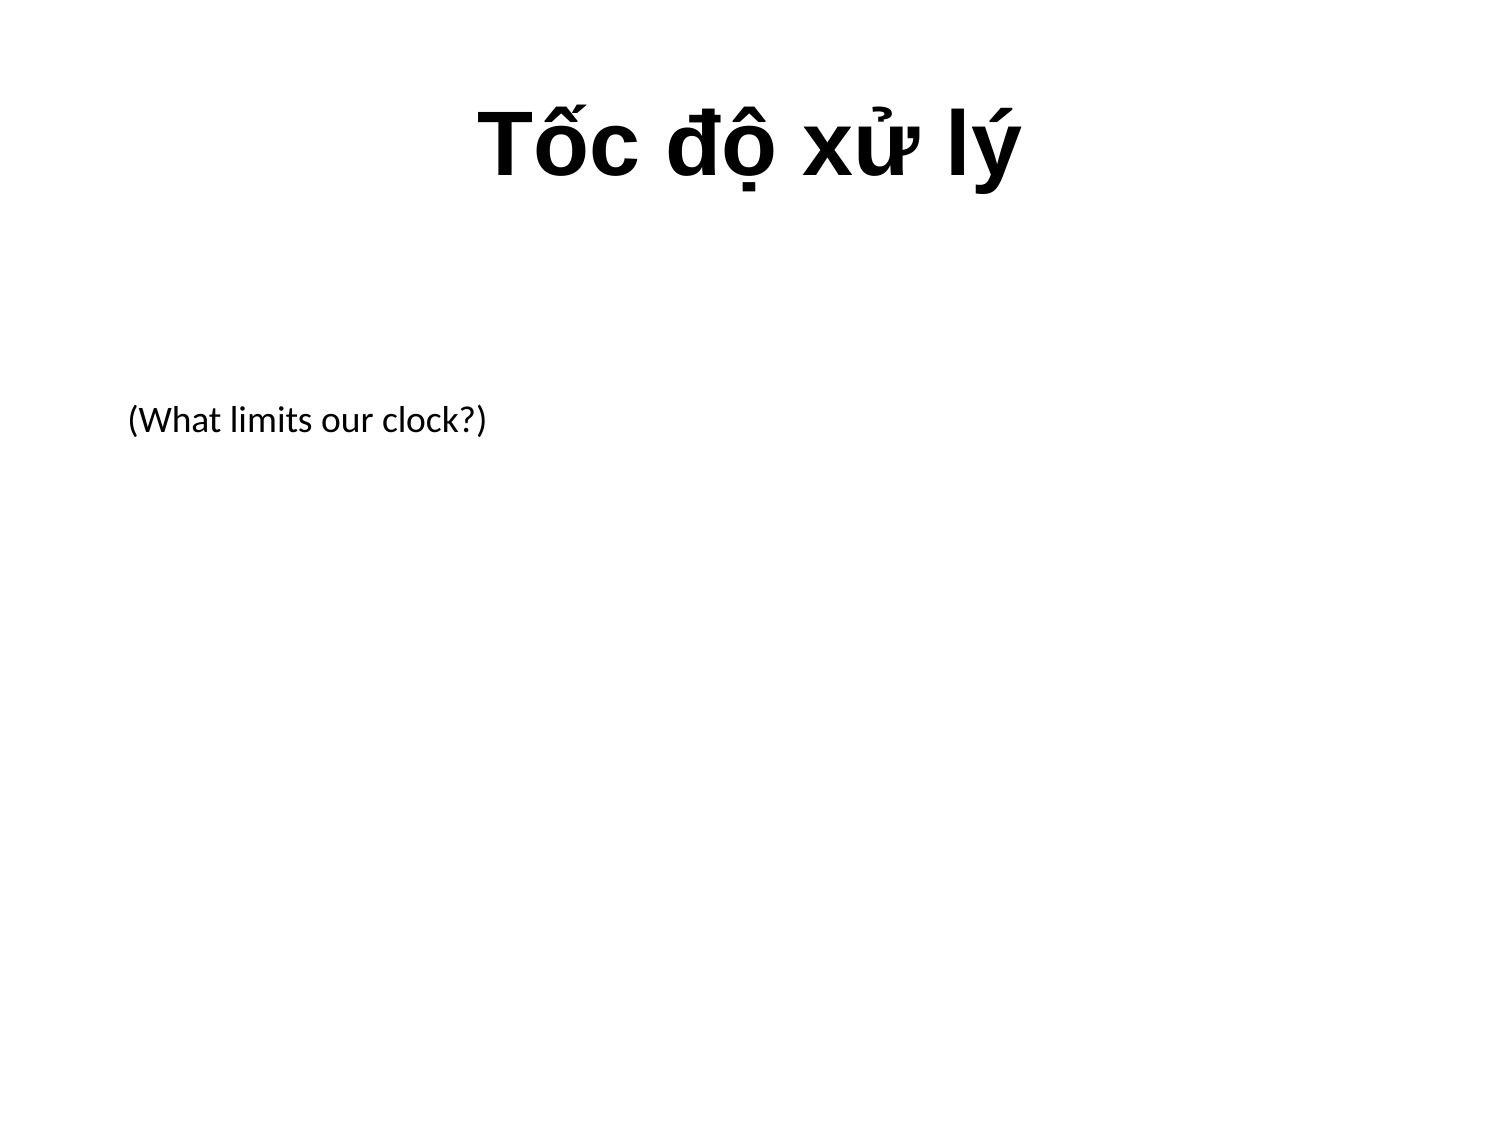

# Tốc độ xử lý
(What limits our clock?)